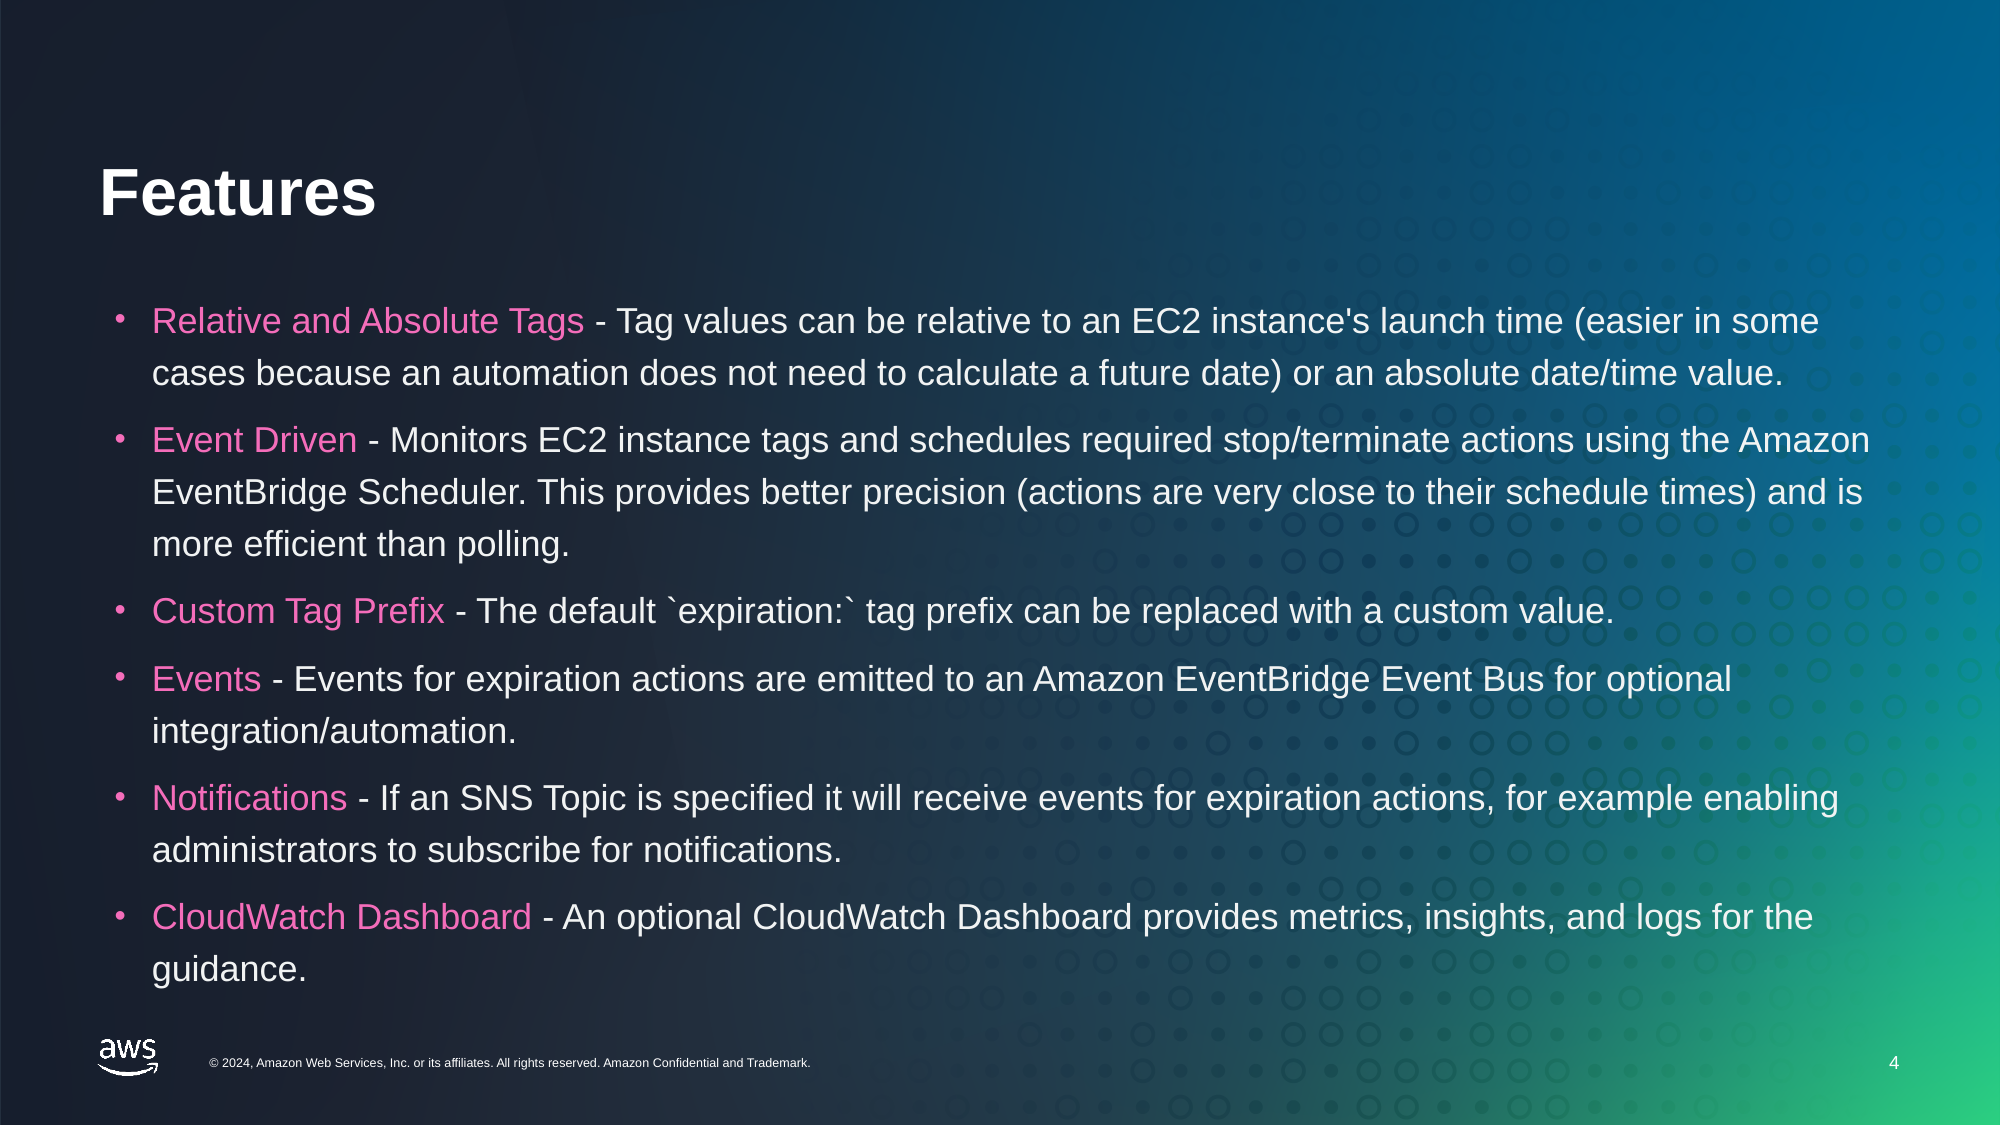

# Features
Relative and Absolute Tags - Tag values can be relative to an EC2 instance's launch time (easier in some cases because an automation does not need to calculate a future date) or an absolute date/time value.
Event Driven - Monitors EC2 instance tags and schedules required stop/terminate actions using the Amazon EventBridge Scheduler. This provides better precision (actions are very close to their schedule times) and is more efficient than polling.
Custom Tag Prefix - The default `expiration:` tag prefix can be replaced with a custom value.
Events - Events for expiration actions are emitted to an Amazon EventBridge Event Bus for optional integration/automation.
Notifications - If an SNS Topic is specified it will receive events for expiration actions, for example enabling administrators to subscribe for notifications.
CloudWatch Dashboard - An optional CloudWatch Dashboard provides metrics, insights, and logs for the guidance.
4